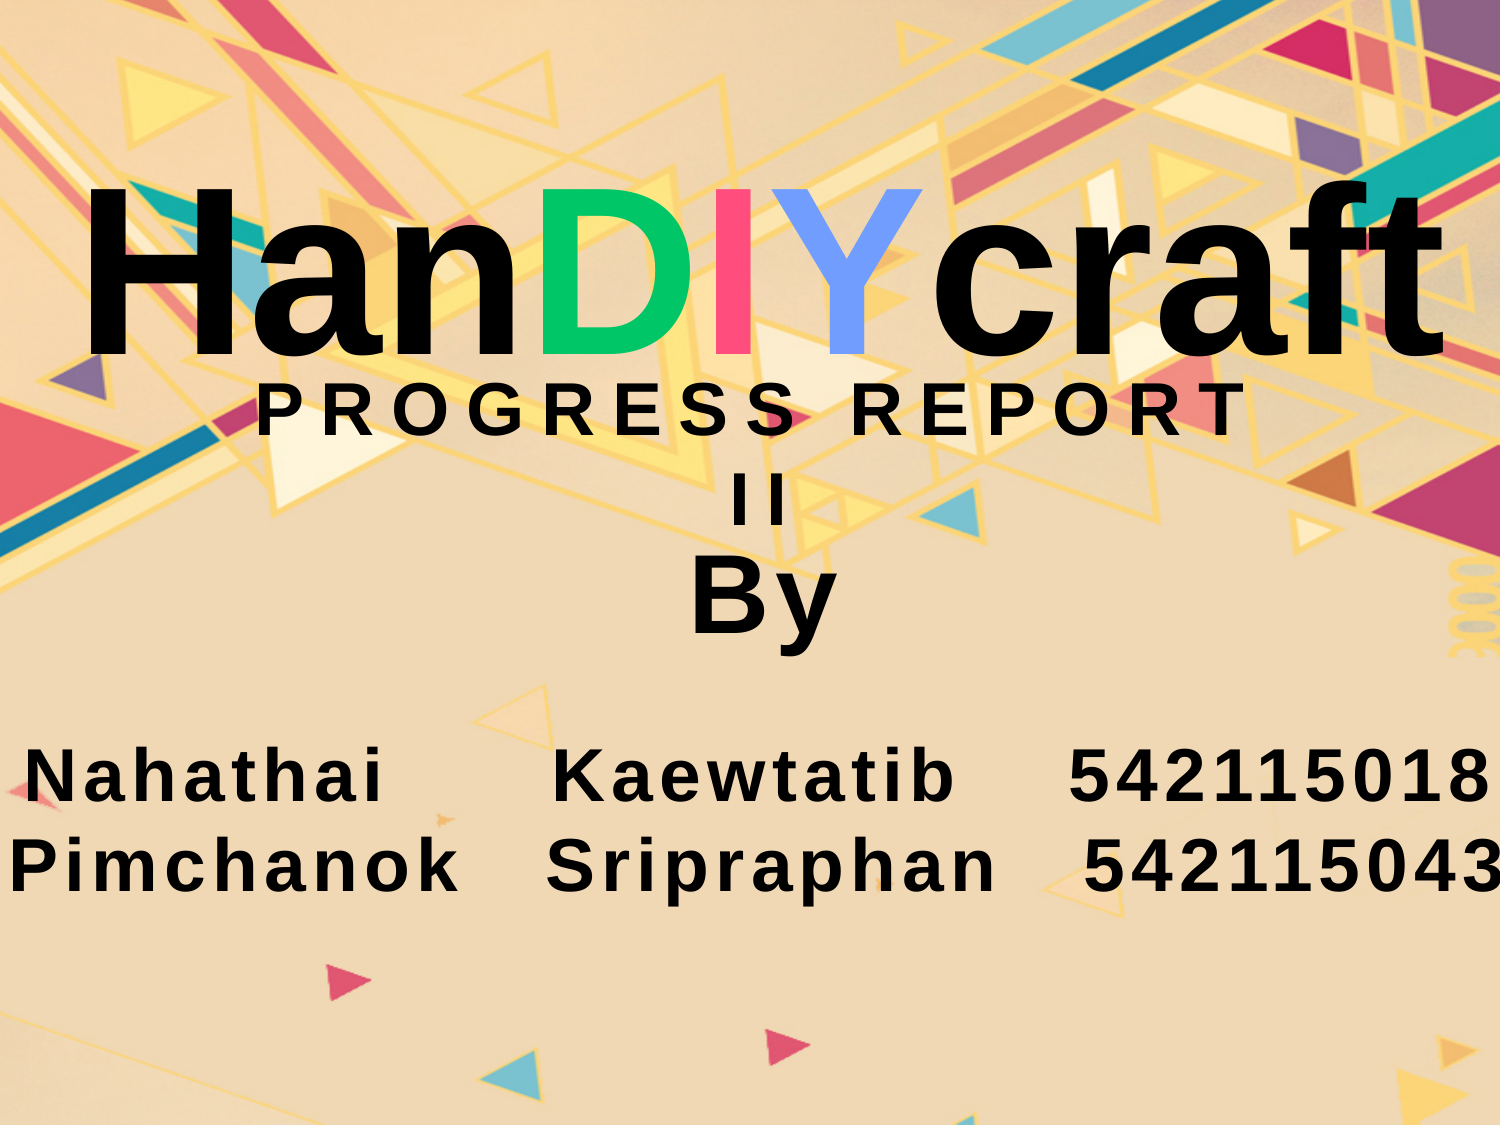

HanDIYcraft
PROGRESS REPORT II

By
Nahathai      Kaewtatib    542115018
Pimchanok   Sripraphan   542115043